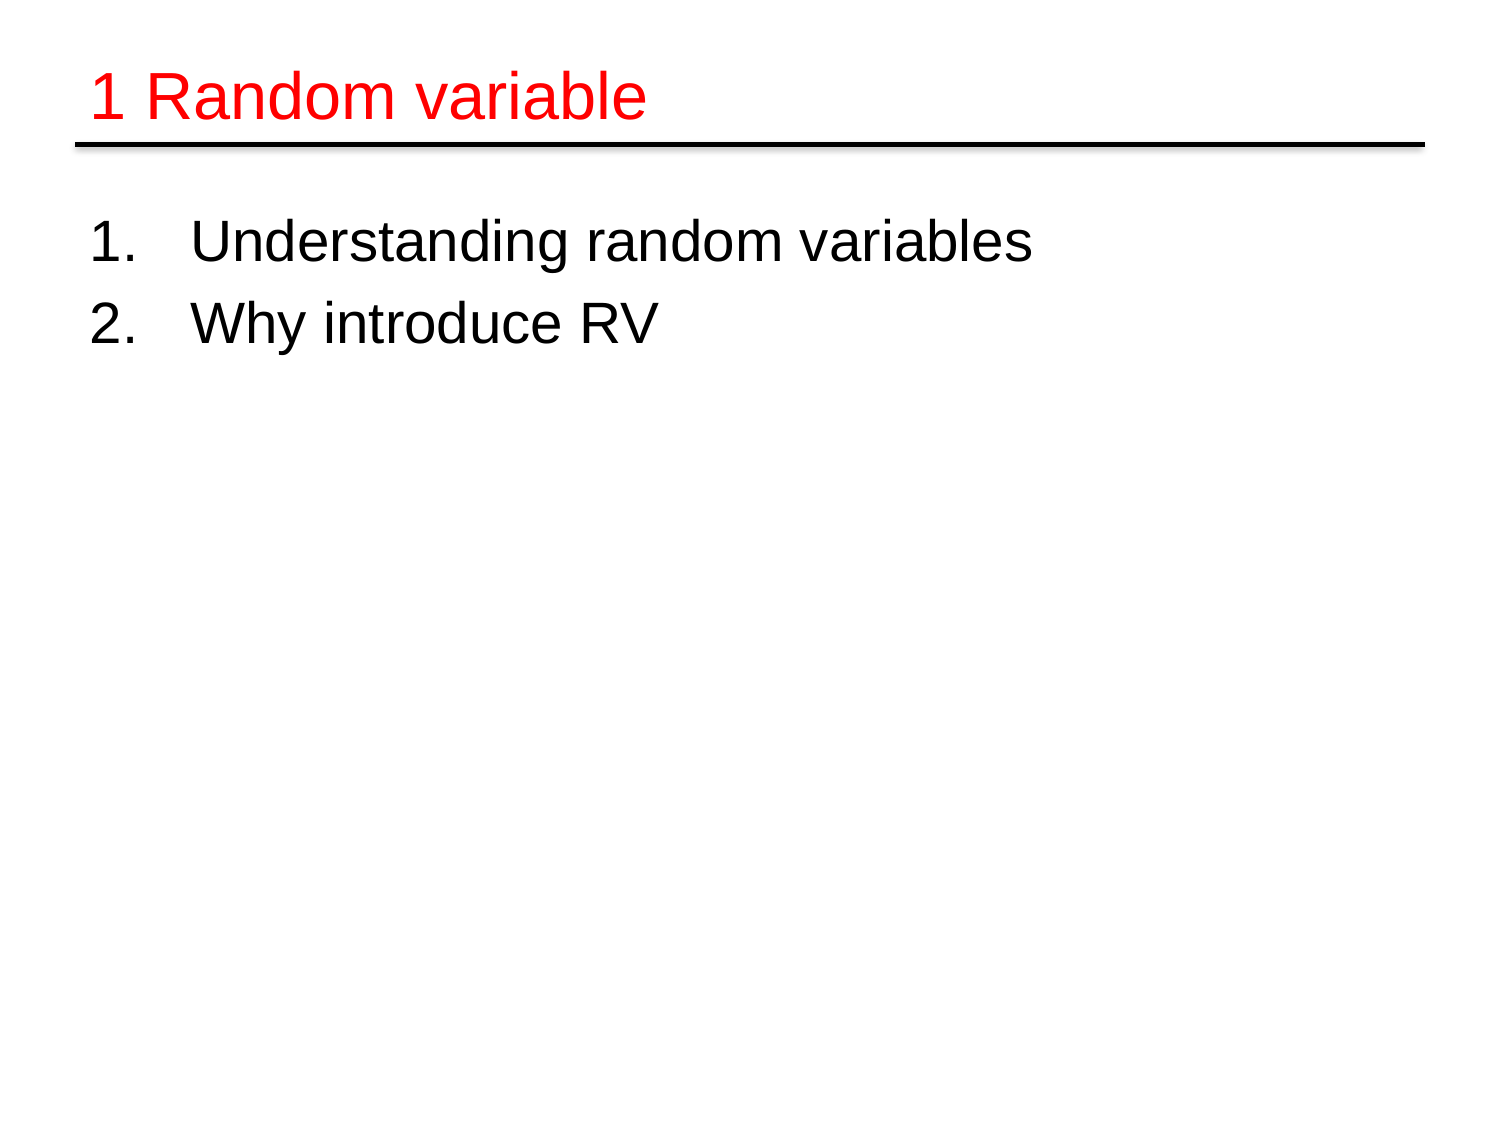

# 1 Random variable
 Understanding random variables
 Why introduce RV